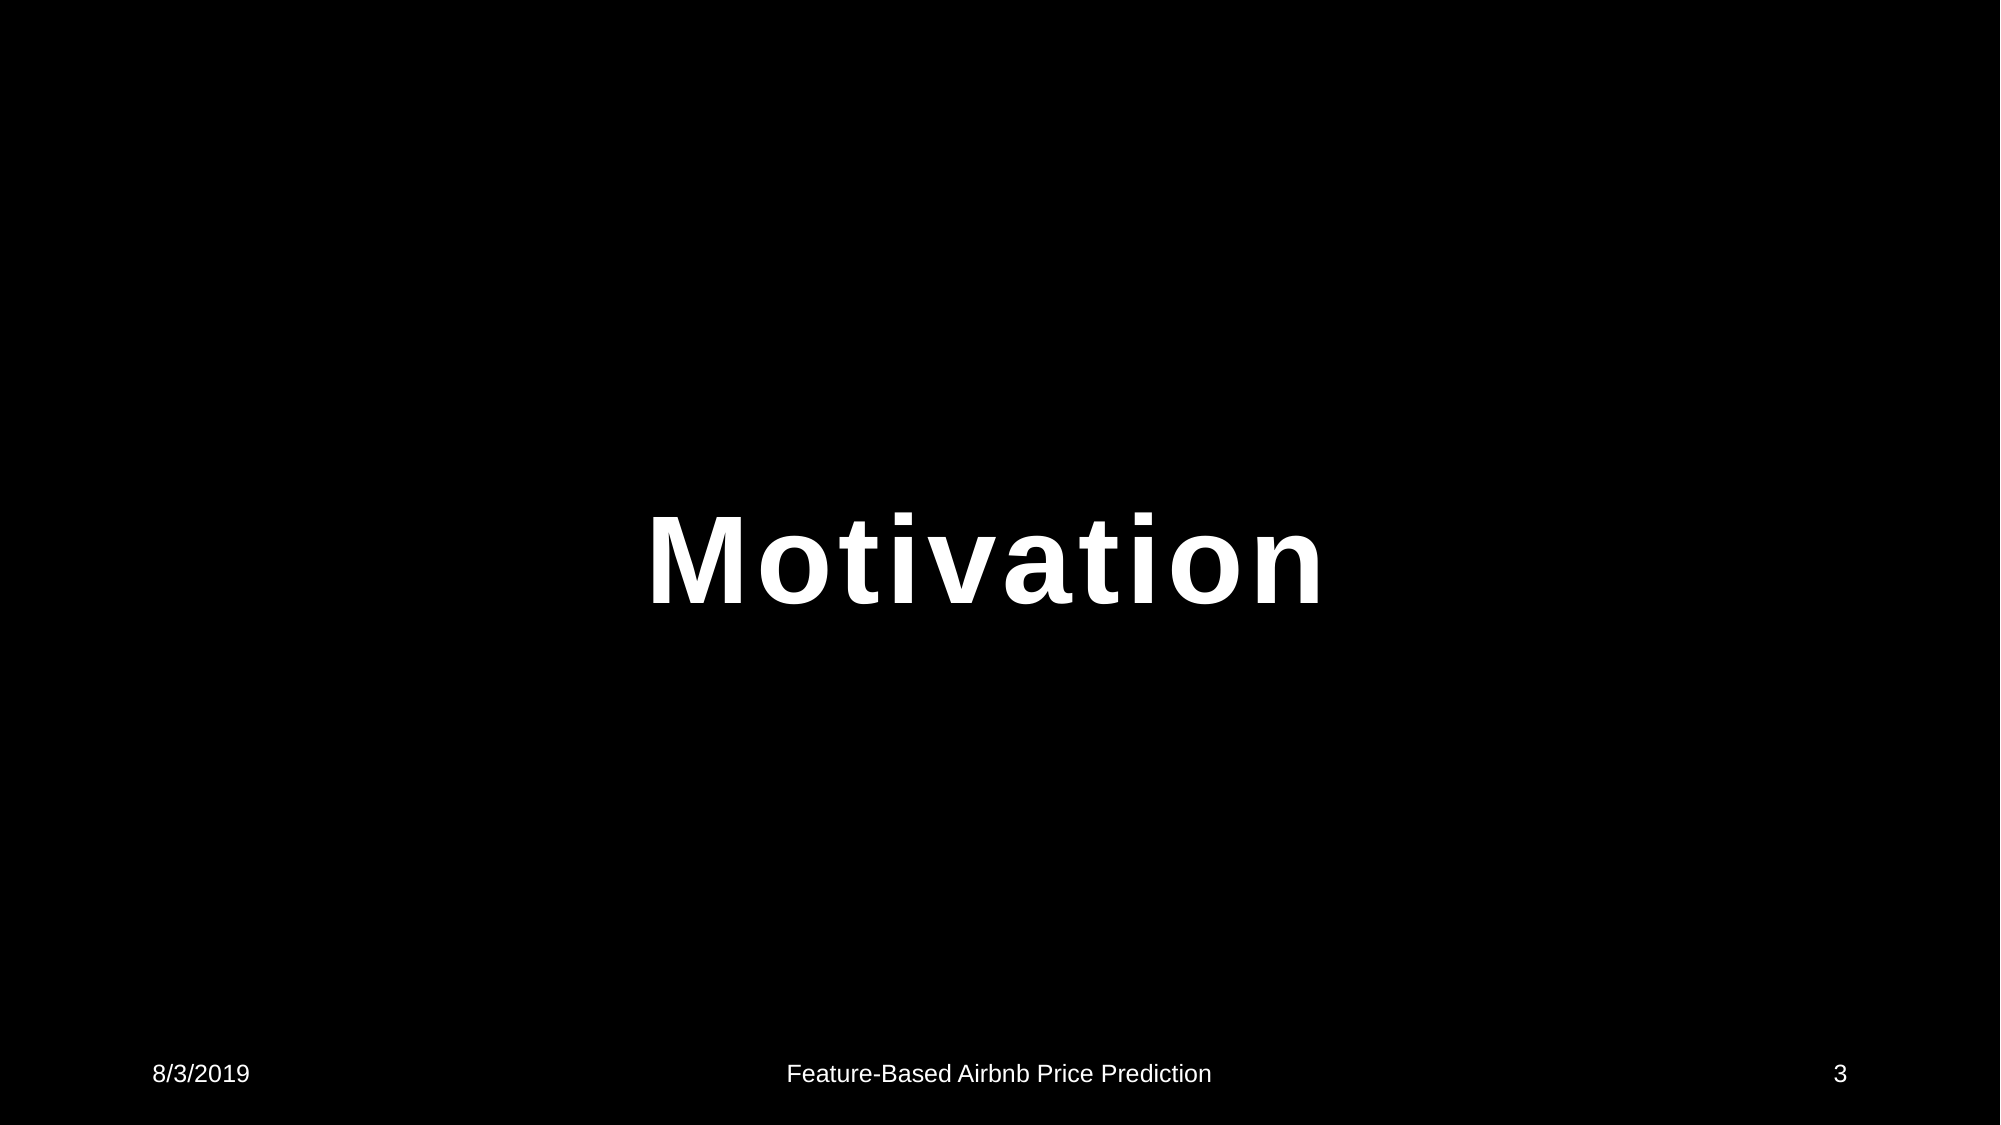

# Motivation
8/3/2019
Feature-Based Airbnb Price Prediction
3